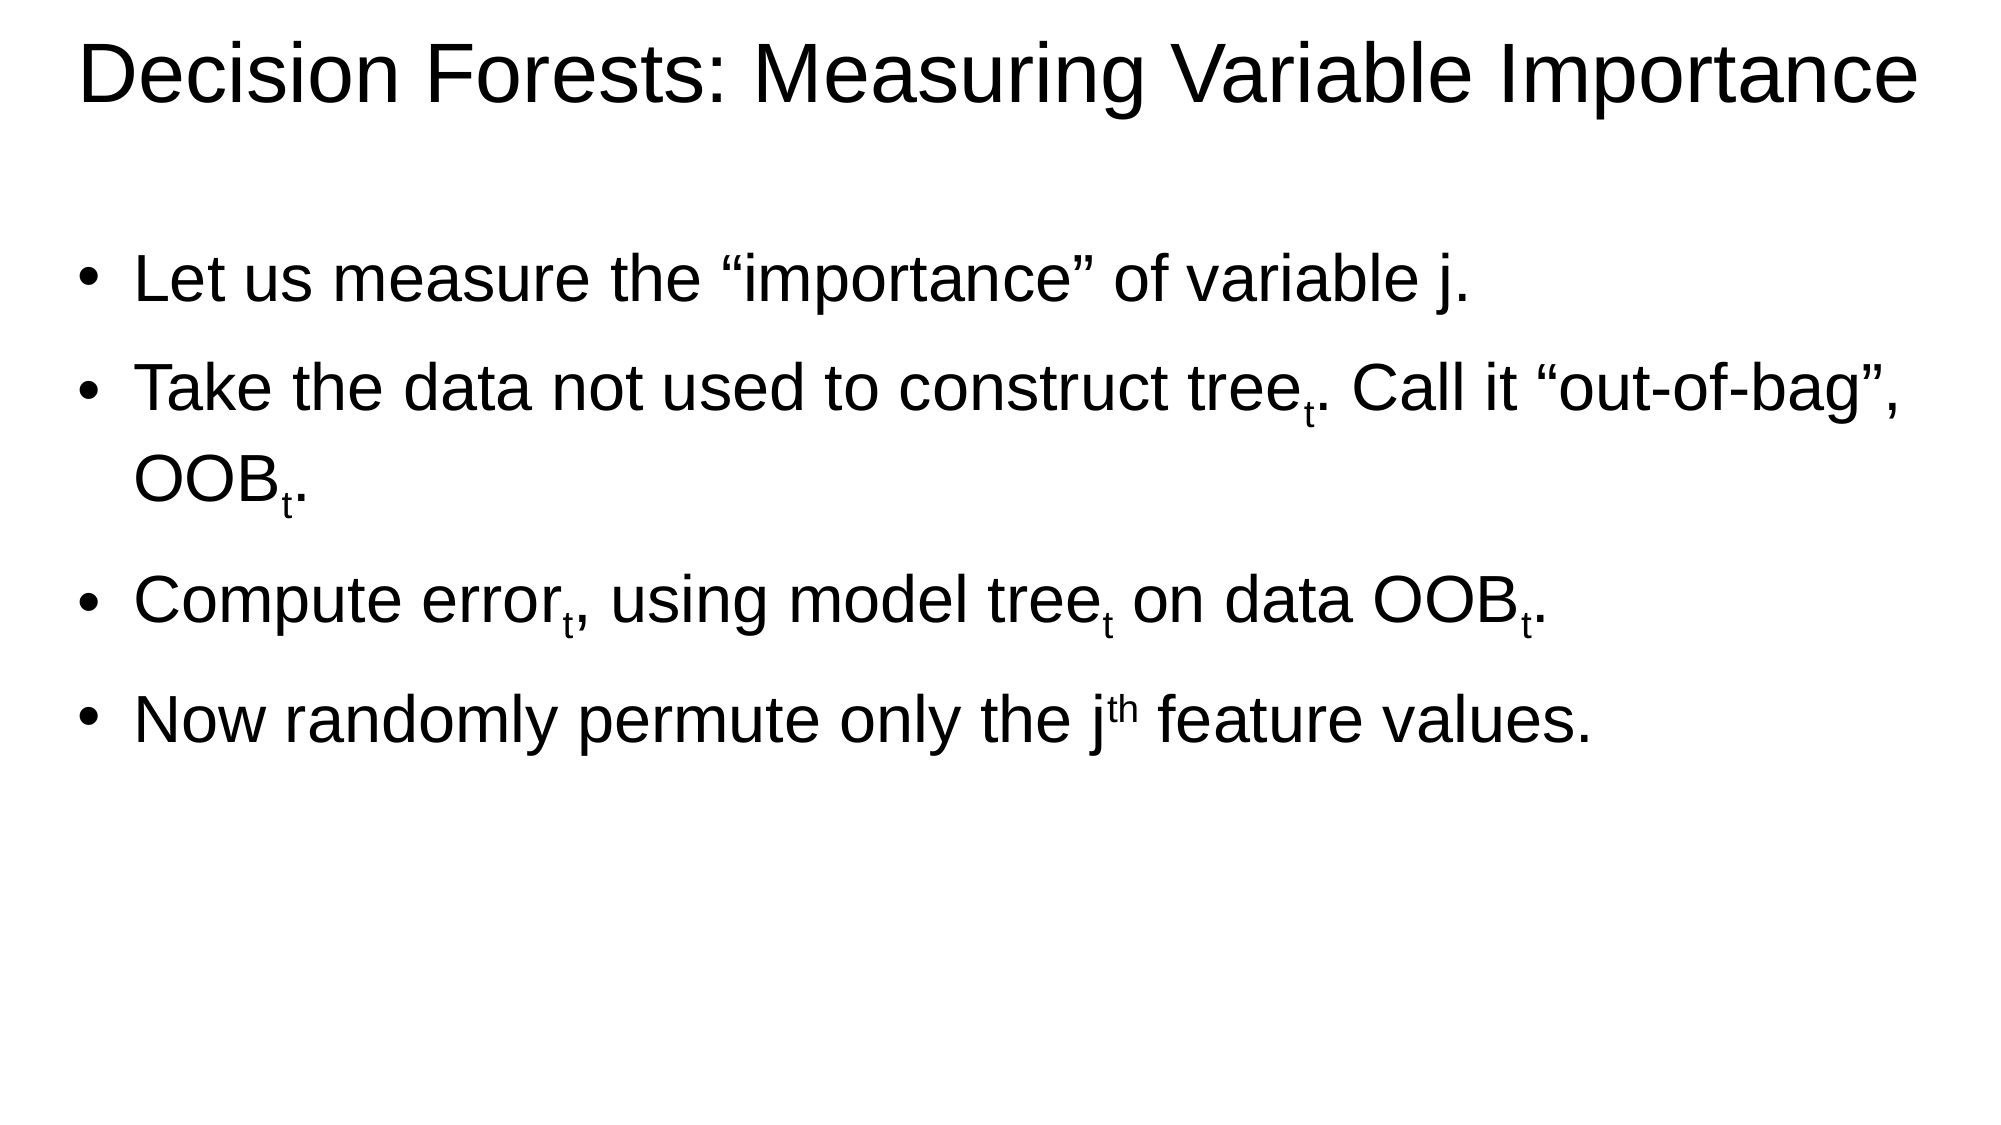

# Decision Forests: Measuring Variable Importance
Let us measure the “importance” of variable j.
Take the data not used to construct treet. Call it “out-of-bag”, OOBt.
Compute errort, using model treet on data OOBt.
Now randomly permute only the jth feature values.